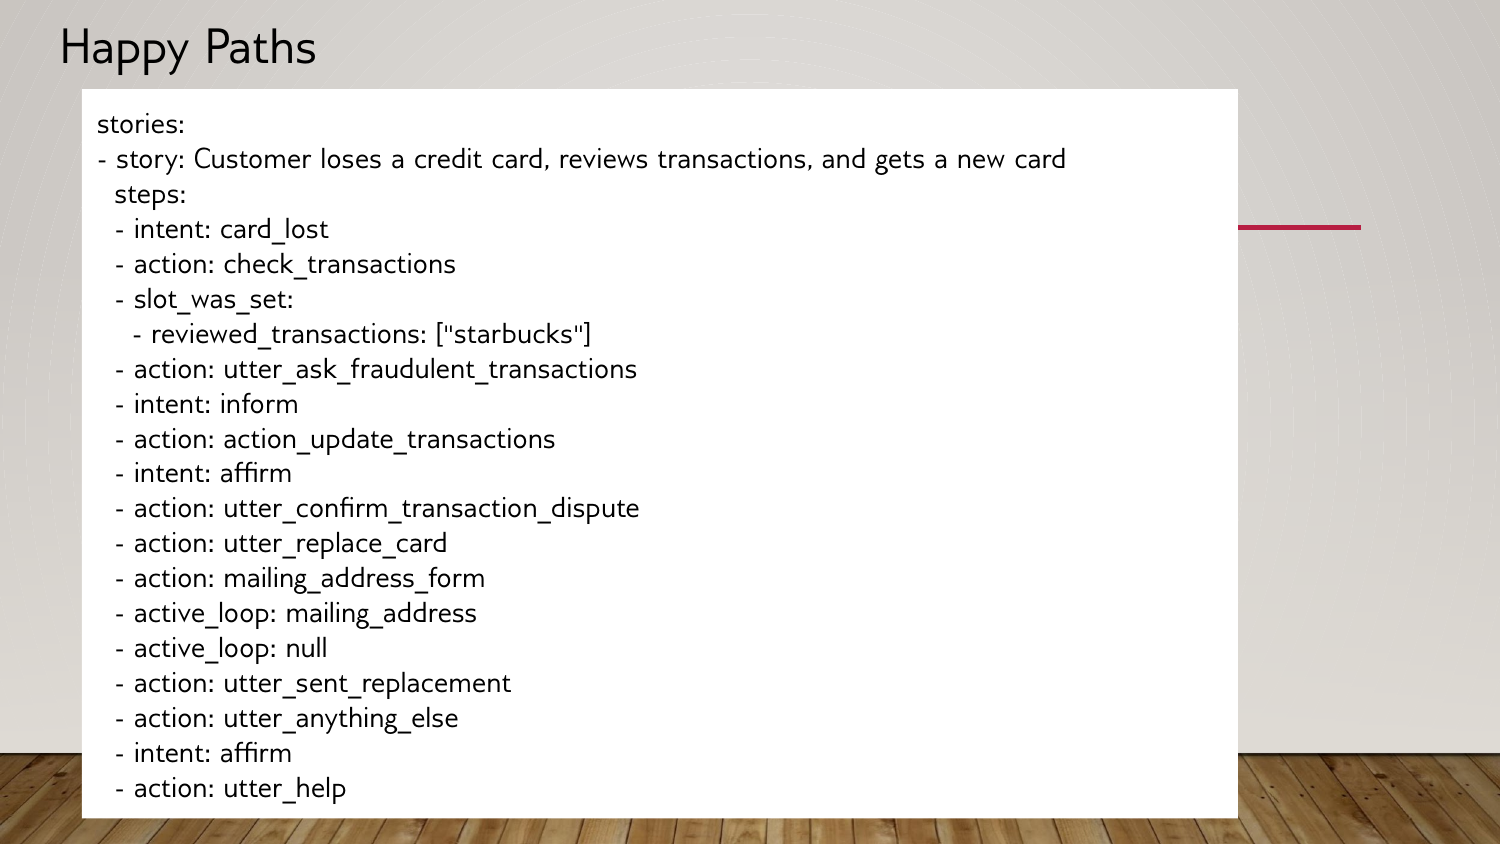

# Happy Paths
stories:
- story: Customer loses a credit card, reviews transactions, and gets a new card
  steps:
  - intent: card_lost
  - action: check_transactions
  - slot_was_set:
    - reviewed_transactions: ["starbucks"]
  - action: utter_ask_fraudulent_transactions
  - intent: inform
  - action: action_update_transactions
  - intent: affirm
  - action: utter_confirm_transaction_dispute
  - action: utter_replace_card
  - action: mailing_address_form
  - active_loop: mailing_address
  - active_loop: null
  - action: utter_sent_replacement
  - action: utter_anything_else
  - intent: affirm
  - action: utter_help